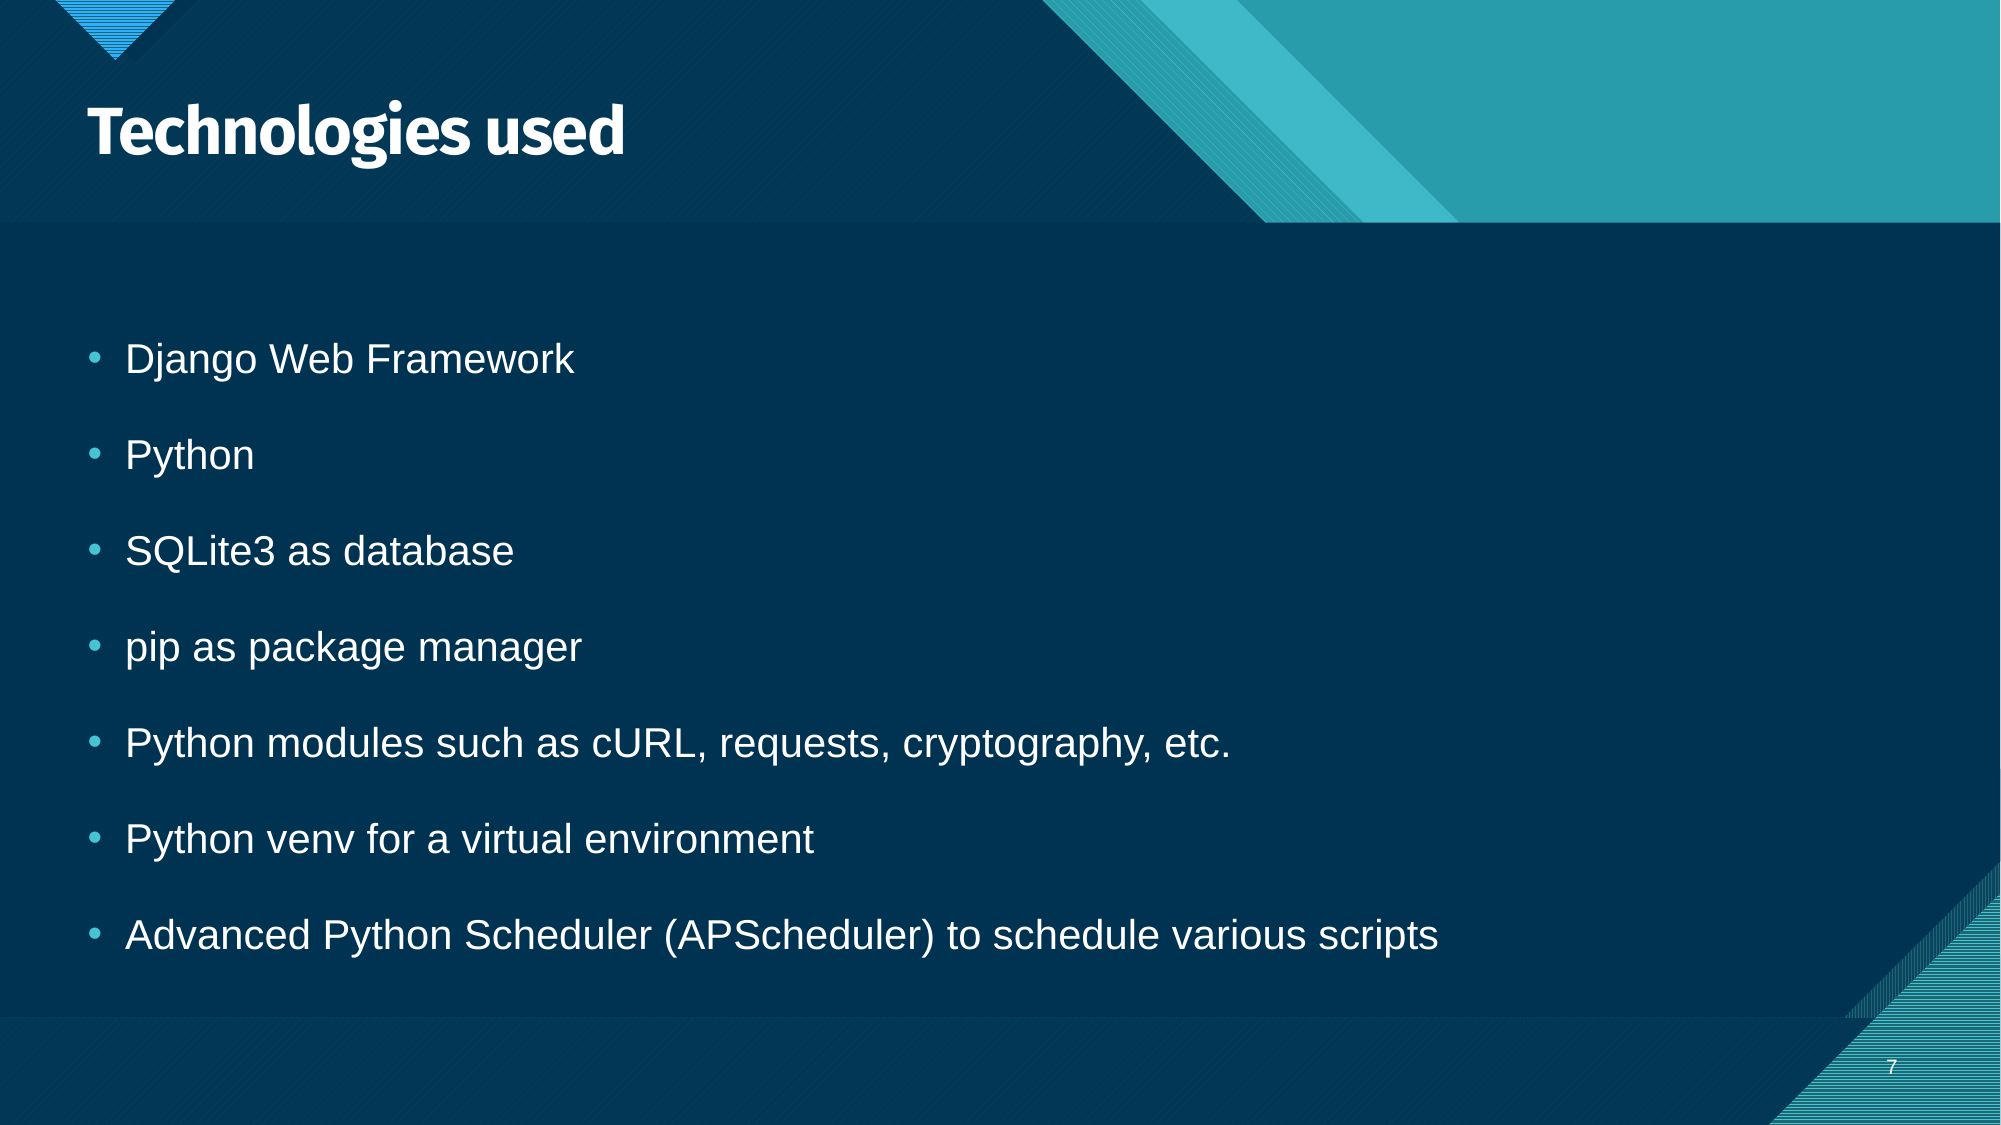

# Technologies used
Django Web Framework
Python
SQLite3 as database
pip as package manager
Python modules such as cURL, requests, cryptography, etc.
Python venv for a virtual environment
Advanced Python Scheduler (APScheduler) to schedule various scripts
7